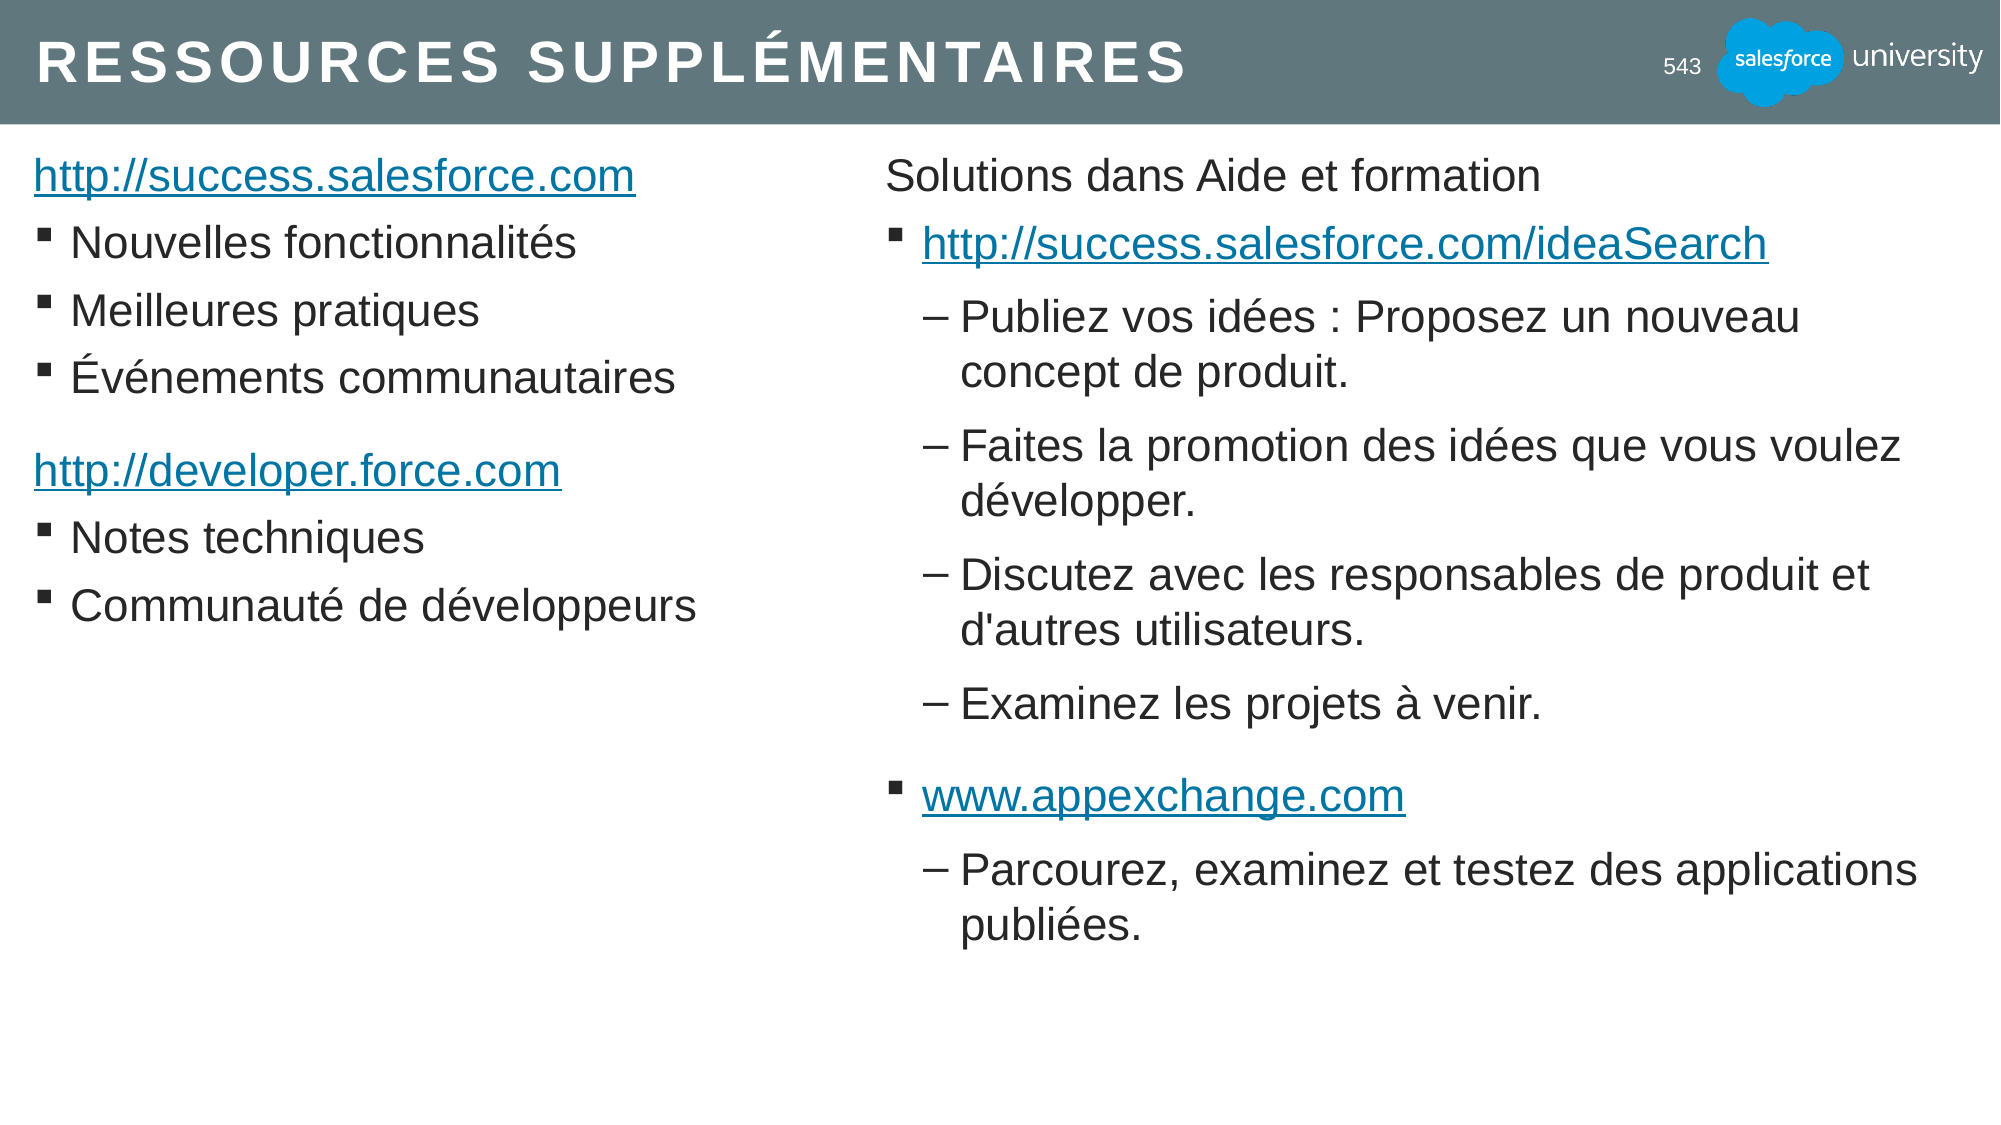

# Ressources supplémentaires
543
http://success.salesforce.com
Nouvelles fonctionnalités
Meilleures pratiques
Événements communautaires
http://developer.force.com
Notes techniques
Communauté de développeurs
Solutions dans Aide et formation
http://success.salesforce.com/ideaSearch
Publiez vos idées : Proposez un nouveau concept de produit.
Faites la promotion des idées que vous voulez développer.
Discutez avec les responsables de produit et d'autres utilisateurs.
Examinez les projets à venir.
www.appexchange.com
Parcourez, examinez et testez des applications publiées.